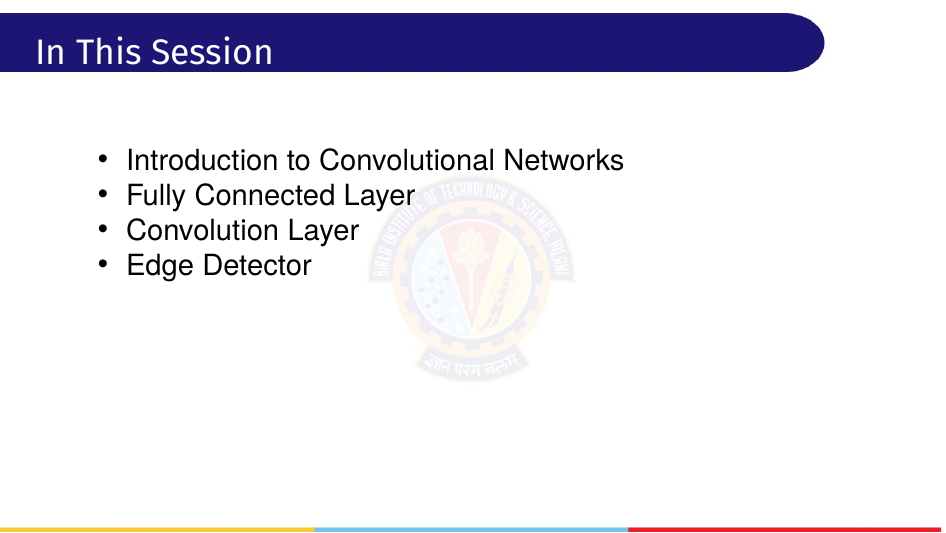

# In This Session
Introduction to Convolutional Networks
Fully Connected Layer
Convolution Layer
Edge Detector